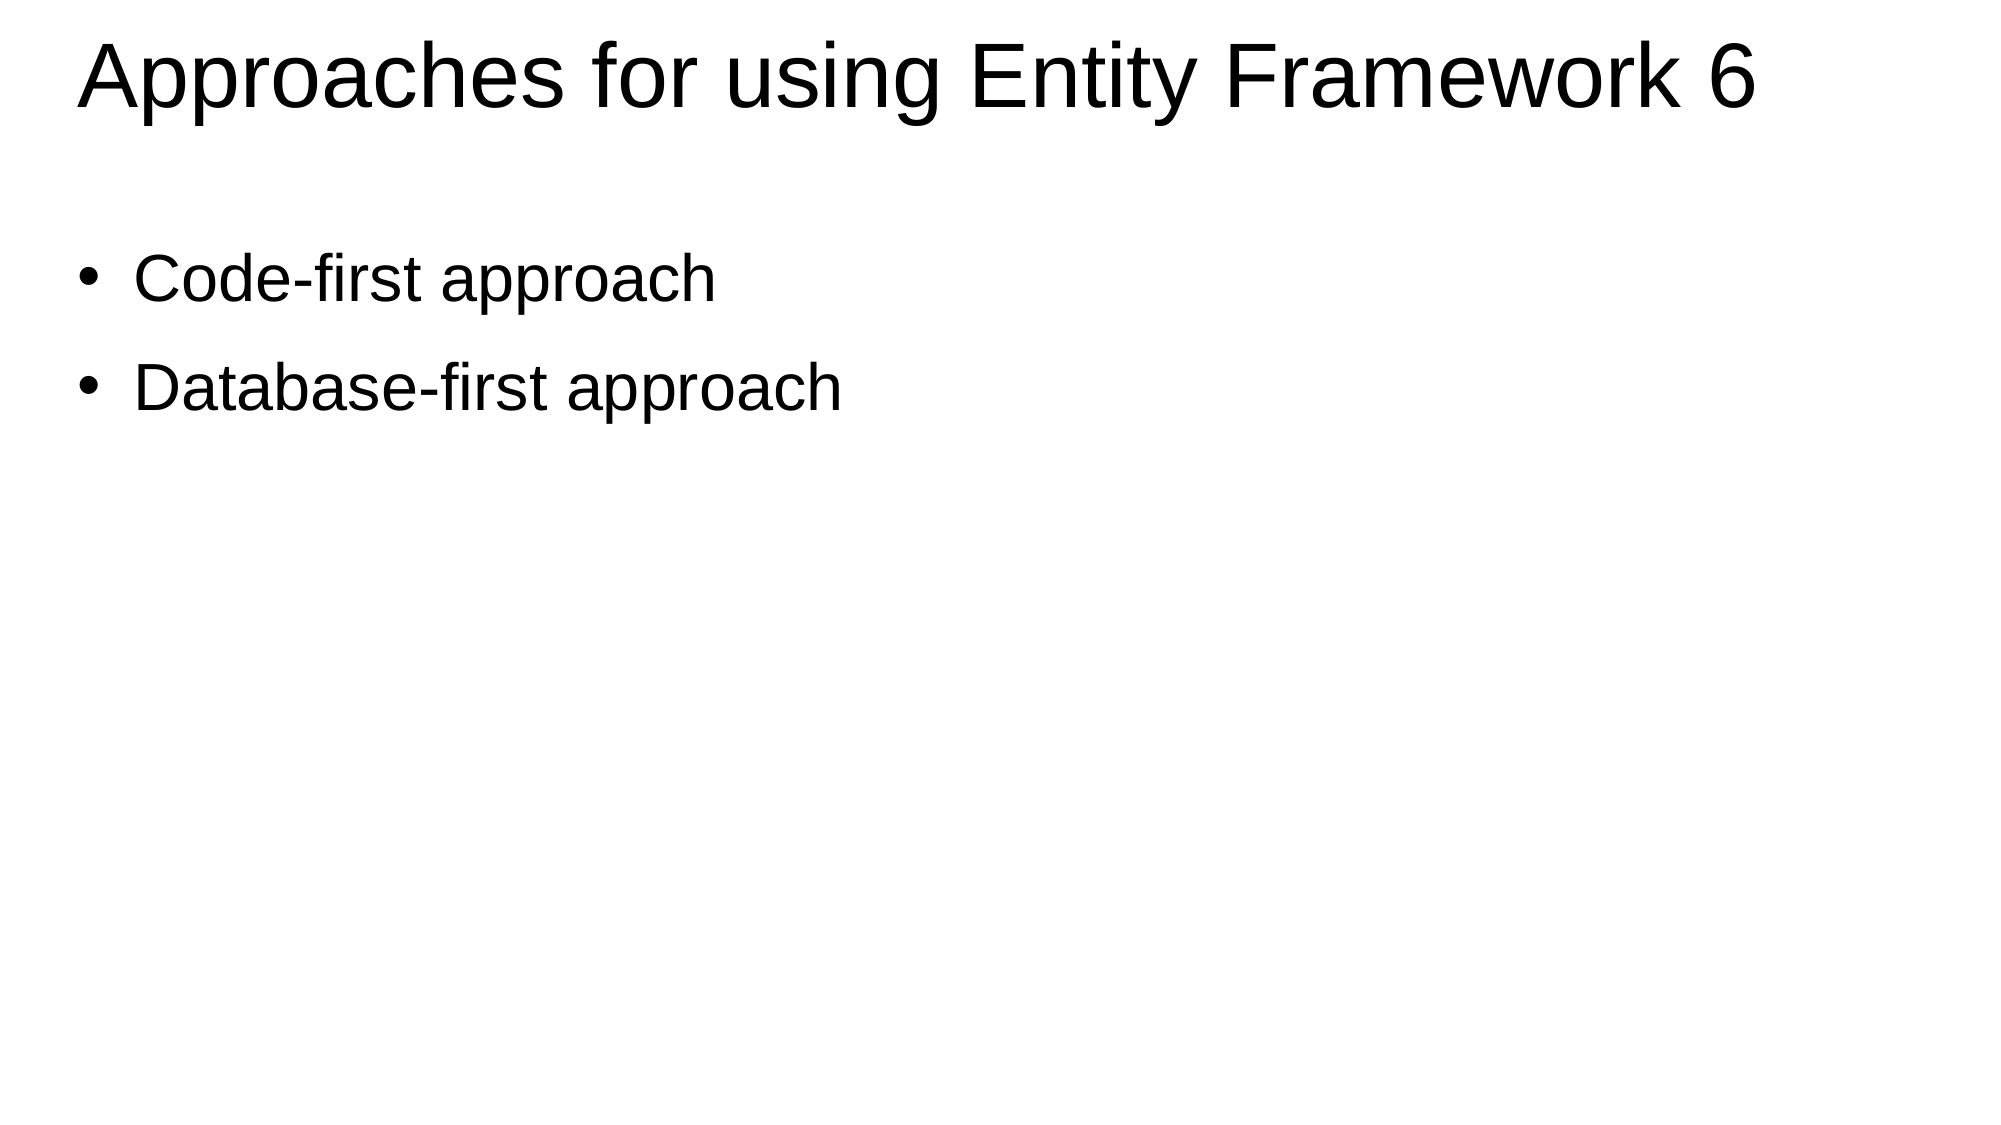

# Approaches for using Entity Framework 6
Code-first approach
Database-first approach